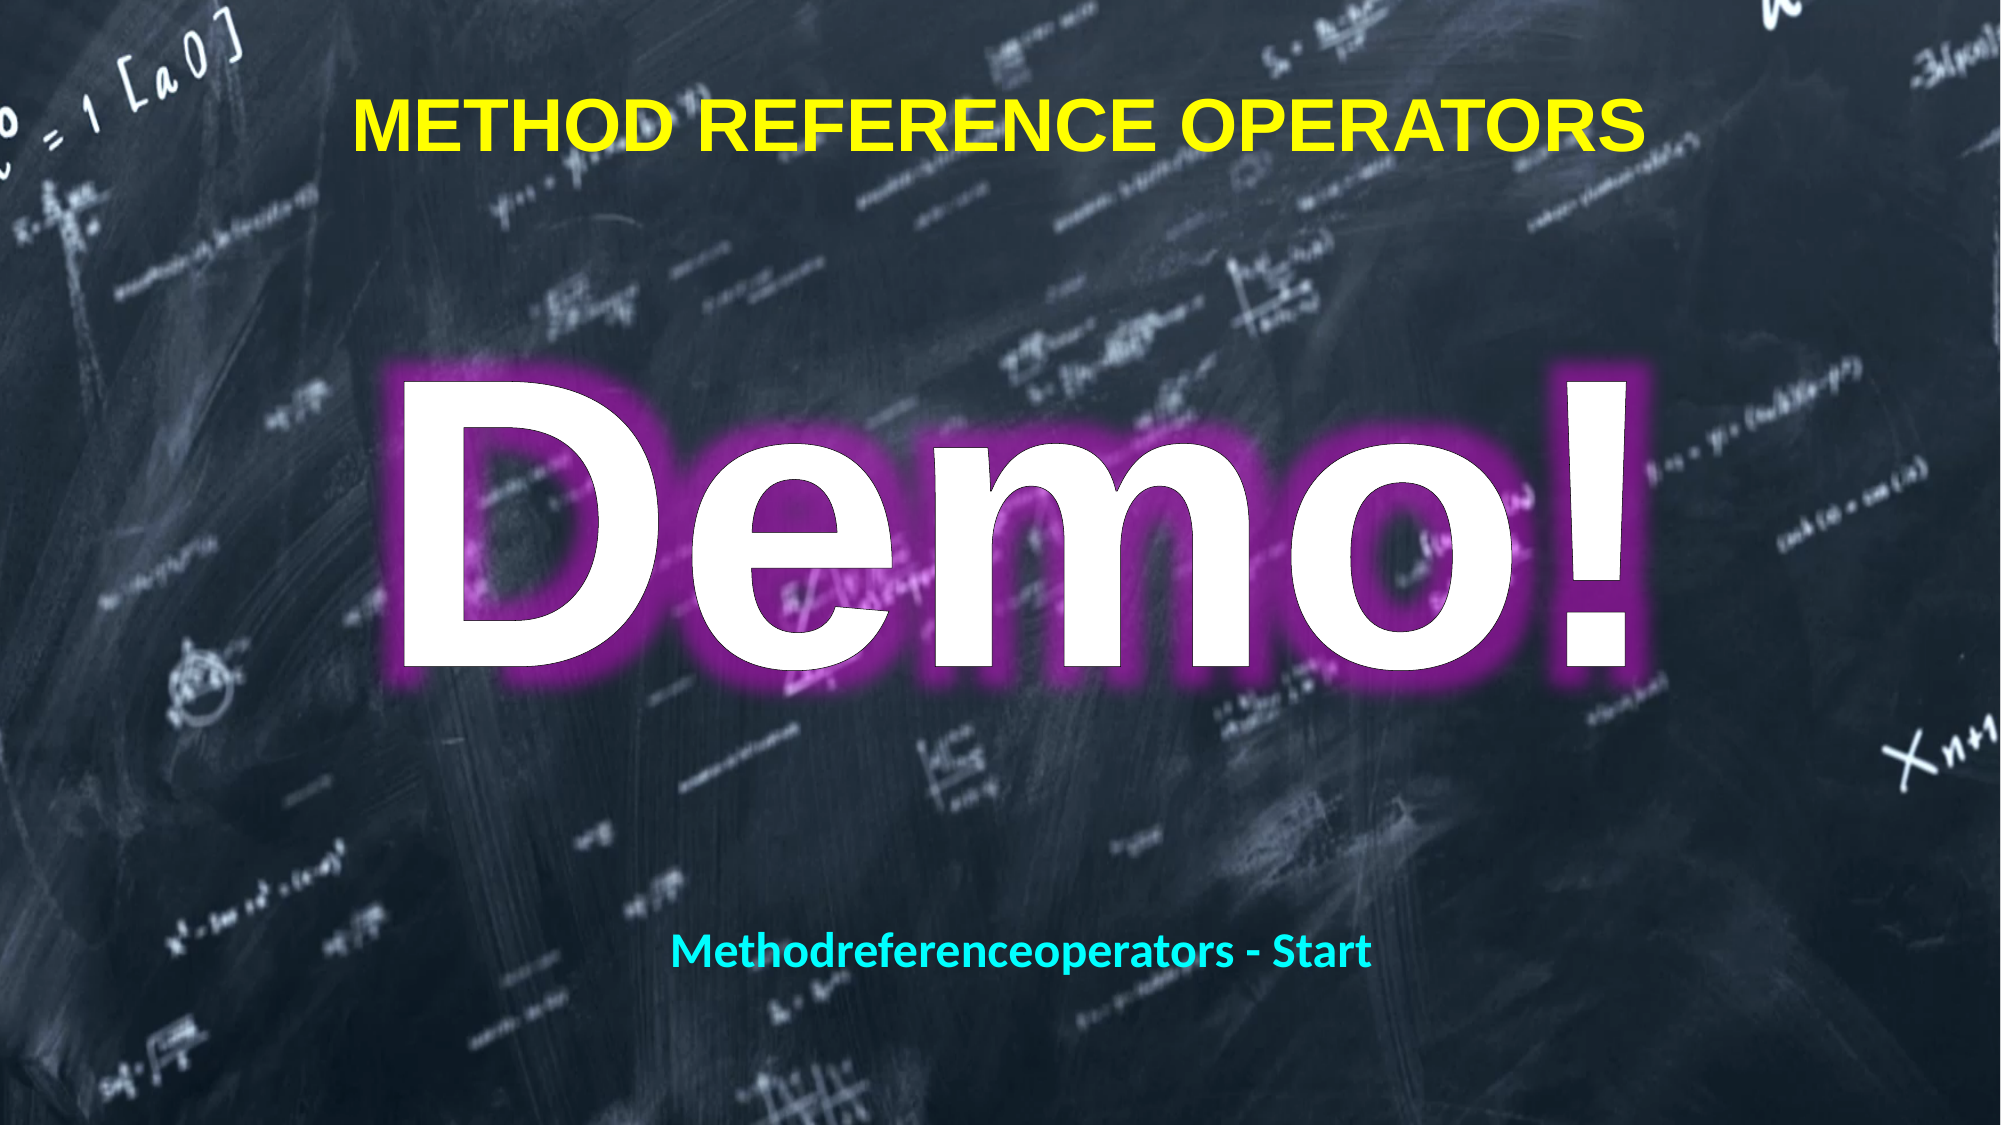

# Method Reference Operators
Methodreferenceoperators - Start